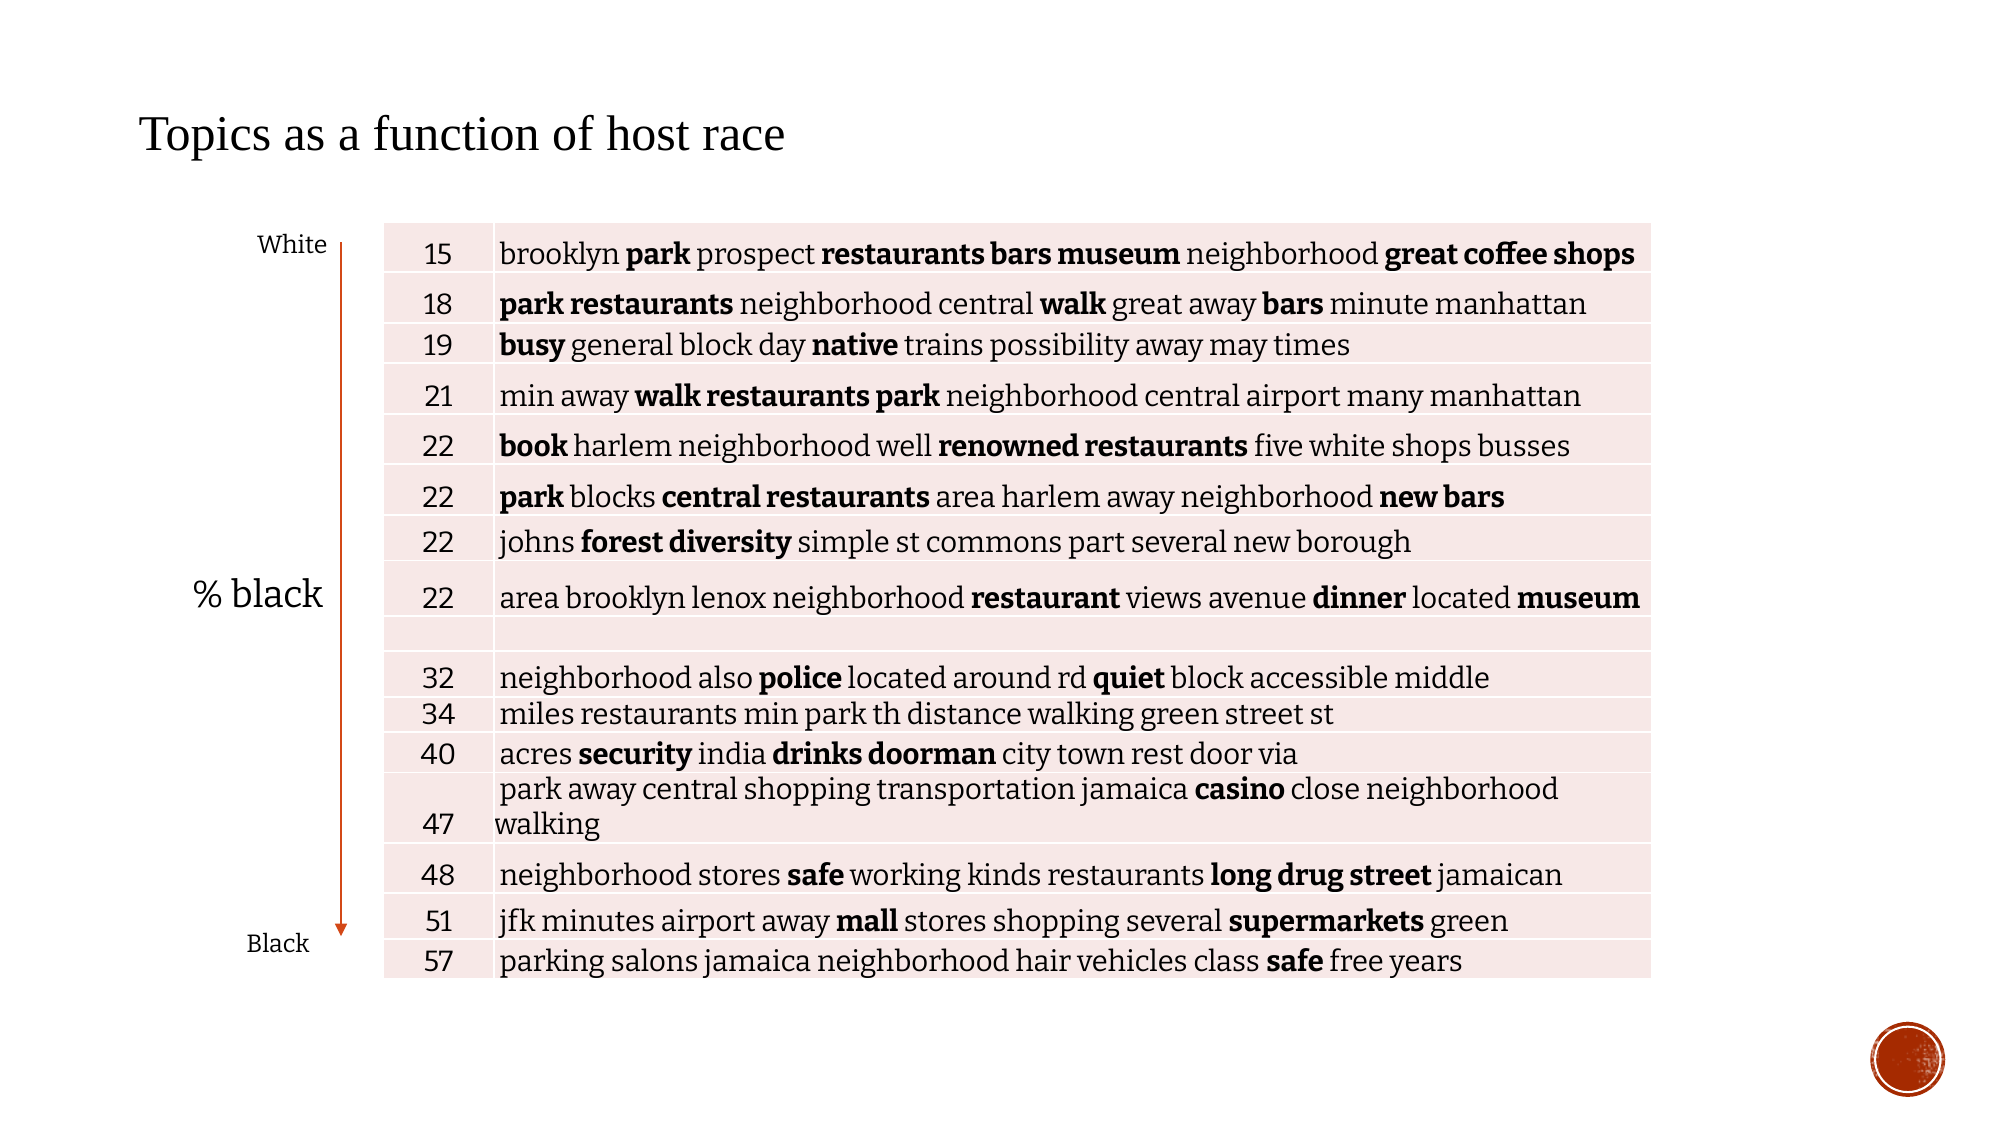

Topics as a function of host race
White
| 15 | brooklyn park prospect restaurants bars museum neighborhood great coffee shops |
| --- | --- |
| 18 | park restaurants neighborhood central walk great away bars minute manhattan |
| 19 | busy general block day native trains possibility away may times |
| 21 | min away walk restaurants park neighborhood central airport many manhattan |
| 22 | book harlem neighborhood well renowned restaurants five white shops busses |
| 22 | park blocks central restaurants area harlem away neighborhood new bars |
| 22 | johns forest diversity simple st commons part several new borough |
| 22 | area brooklyn lenox neighborhood restaurant views avenue dinner located museum |
|  |  |
| 32 | neighborhood also police located around rd quiet block accessible middle |
| 34 | miles restaurants min park th distance walking green street st |
| 40 | acres security india drinks doorman city town rest door via |
| 47 | park away central shopping transportation jamaica casino close neighborhood walking |
| 48 | neighborhood stores safe working kinds restaurants long drug street jamaican |
| 51 | jfk minutes airport away mall stores shopping several supermarkets green |
| 57 | parking salons jamaica neighborhood hair vehicles class safe free years |
% black
Black